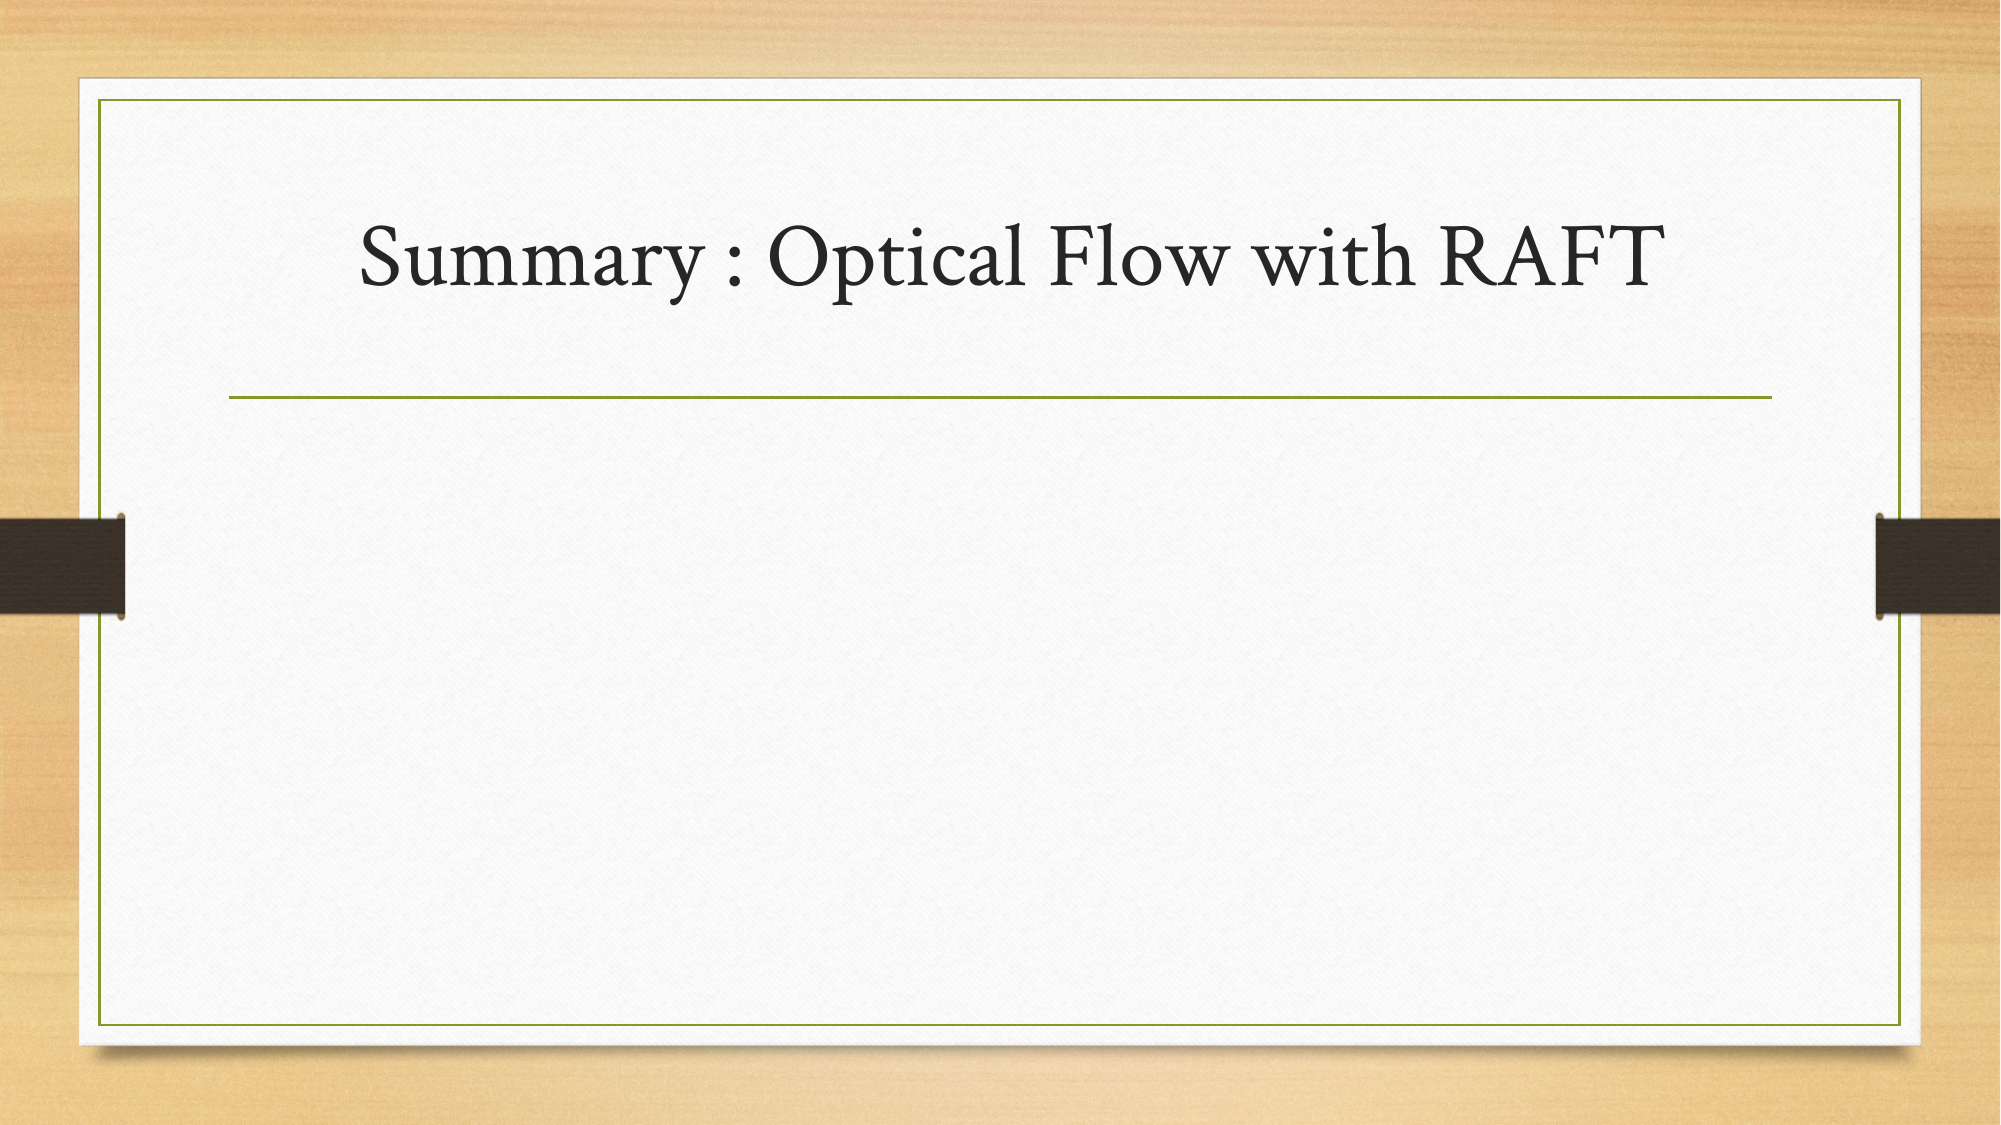

# Summary : Optical Flow with RAFT